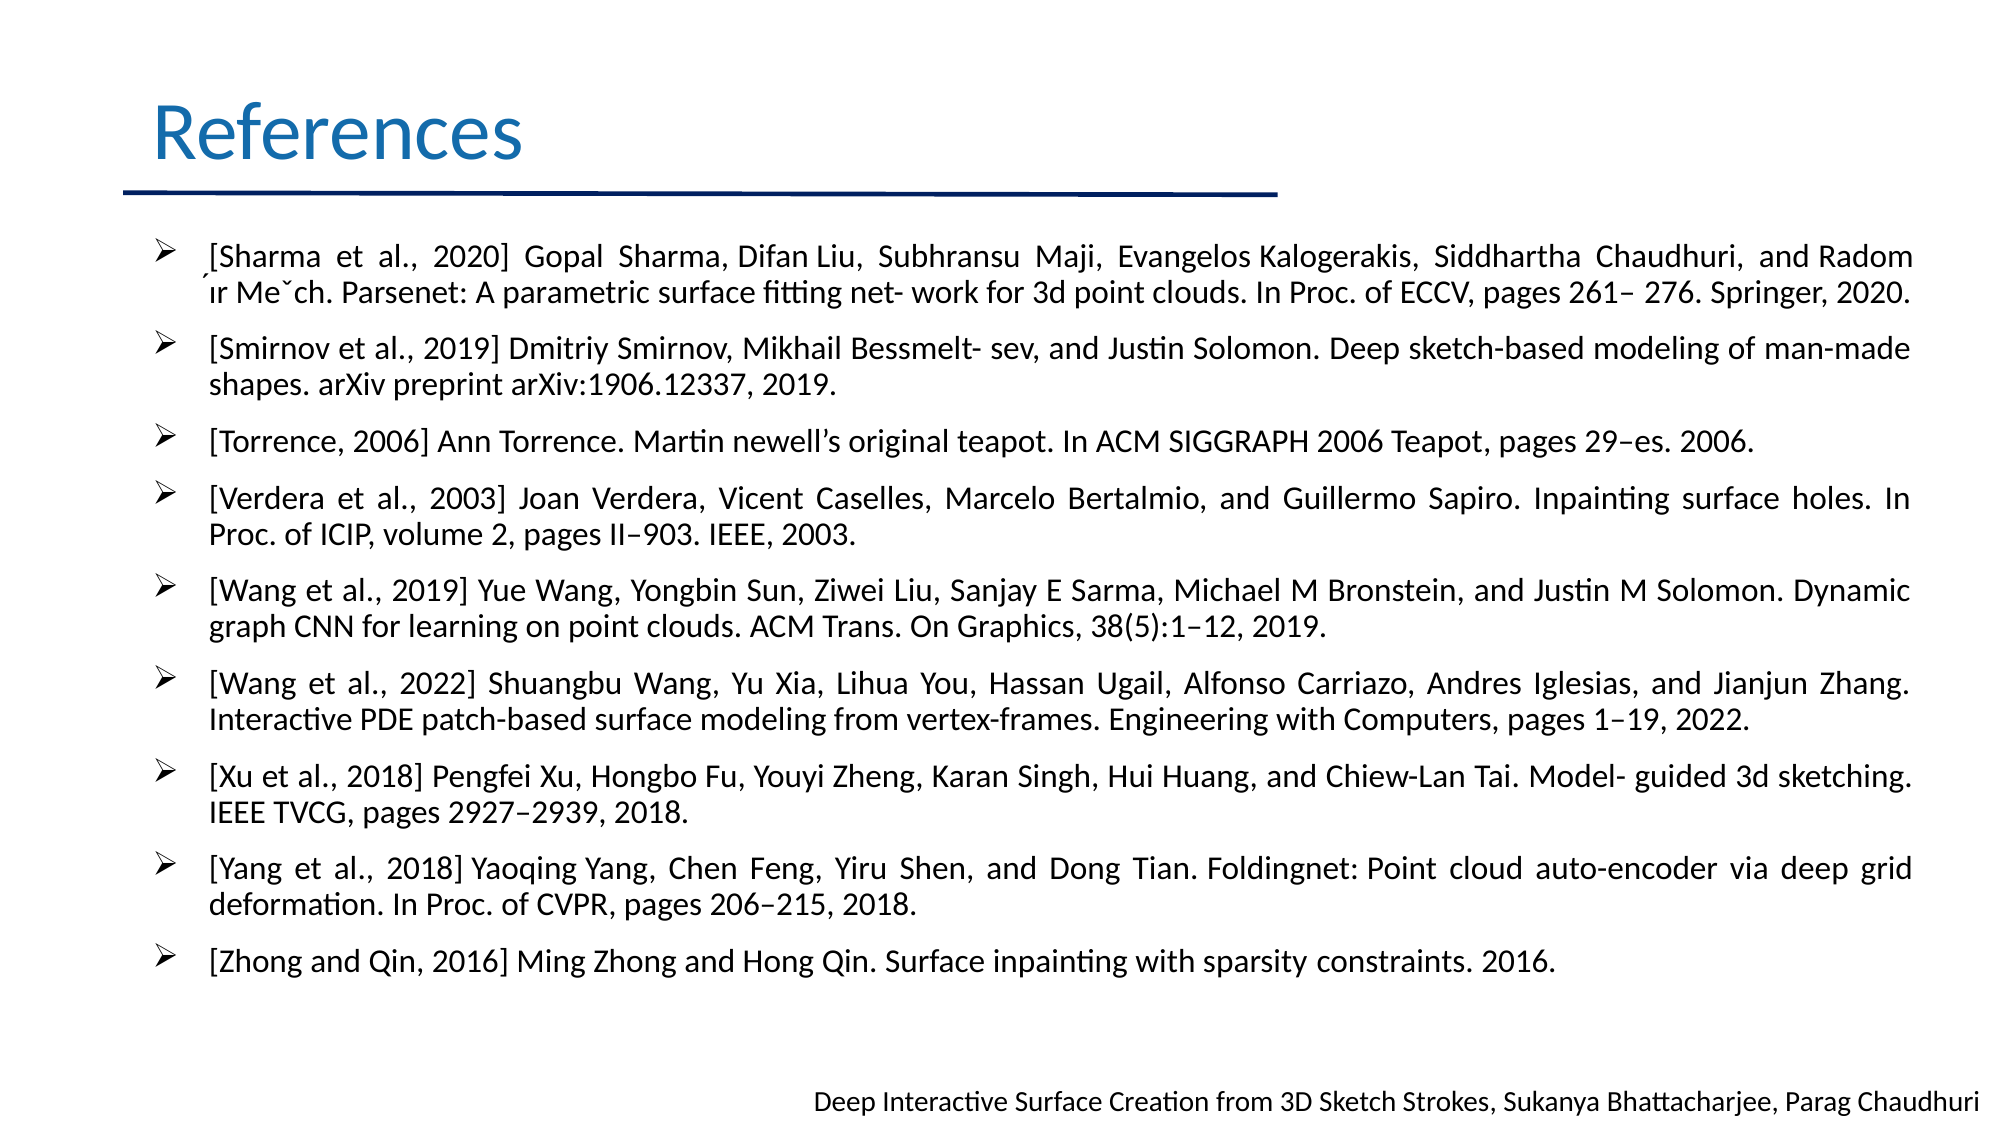

# References
[Sharma et al., 2020] Gopal Sharma, Difan Liu, Subhransu Maji, Evangelos Kalogerakis, Siddhartha Chaudhuri, and Radom ́ır Meˇch. Parsenet: A parametric surface fitting net- work for 3d point clouds. In Proc. of ECCV, pages 261– 276. Springer, 2020.
[Smirnov et al., 2019] Dmitriy Smirnov, Mikhail Bessmelt- sev, and Justin Solomon. Deep sketch-based modeling of man-made shapes. arXiv preprint arXiv:1906.12337, 2019.
[Torrence, 2006] Ann Torrence. Martin newell’s original teapot. In ACM SIGGRAPH 2006 Teapot, pages 29–es. 2006.
[Verdera et al., 2003] Joan Verdera, Vicent Caselles, Marcelo Bertalmio, and Guillermo Sapiro. Inpainting surface holes. In Proc. of ICIP, volume 2, pages II–903. IEEE, 2003.
[Wang et al., 2019] Yue Wang, Yongbin Sun, Ziwei Liu, Sanjay E Sarma, Michael M Bronstein, and Justin M Solomon. Dynamic graph CNN for learning on point clouds. ACM Trans. On Graphics, 38(5):1–12, 2019.
[Wang et al., 2022] Shuangbu Wang, Yu Xia, Lihua You, Hassan Ugail, Alfonso Carriazo, Andres Iglesias, and Jianjun Zhang. Interactive PDE patch-based surface modeling from vertex-frames. Engineering with Computers, pages 1–19, 2022.
[Xu et al., 2018] Pengfei Xu, Hongbo Fu, Youyi Zheng, Karan Singh, Hui Huang, and Chiew-Lan Tai. Model- guided 3d sketching. IEEE TVCG, pages 2927–2939, 2018.
[Yang et al., 2018] Yaoqing Yang, Chen Feng, Yiru Shen, and Dong Tian. Foldingnet: Point cloud auto-encoder via deep grid deformation. In Proc. of CVPR, pages 206–215, 2018.
[Zhong and Qin, 2016] Ming Zhong and Hong Qin. Surface inpainting with sparsity constraints. 2016.

Deep Interactive Surface Creation from 3D Sketch Strokes, Sukanya Bhattacharjee, Parag Chaudhuri